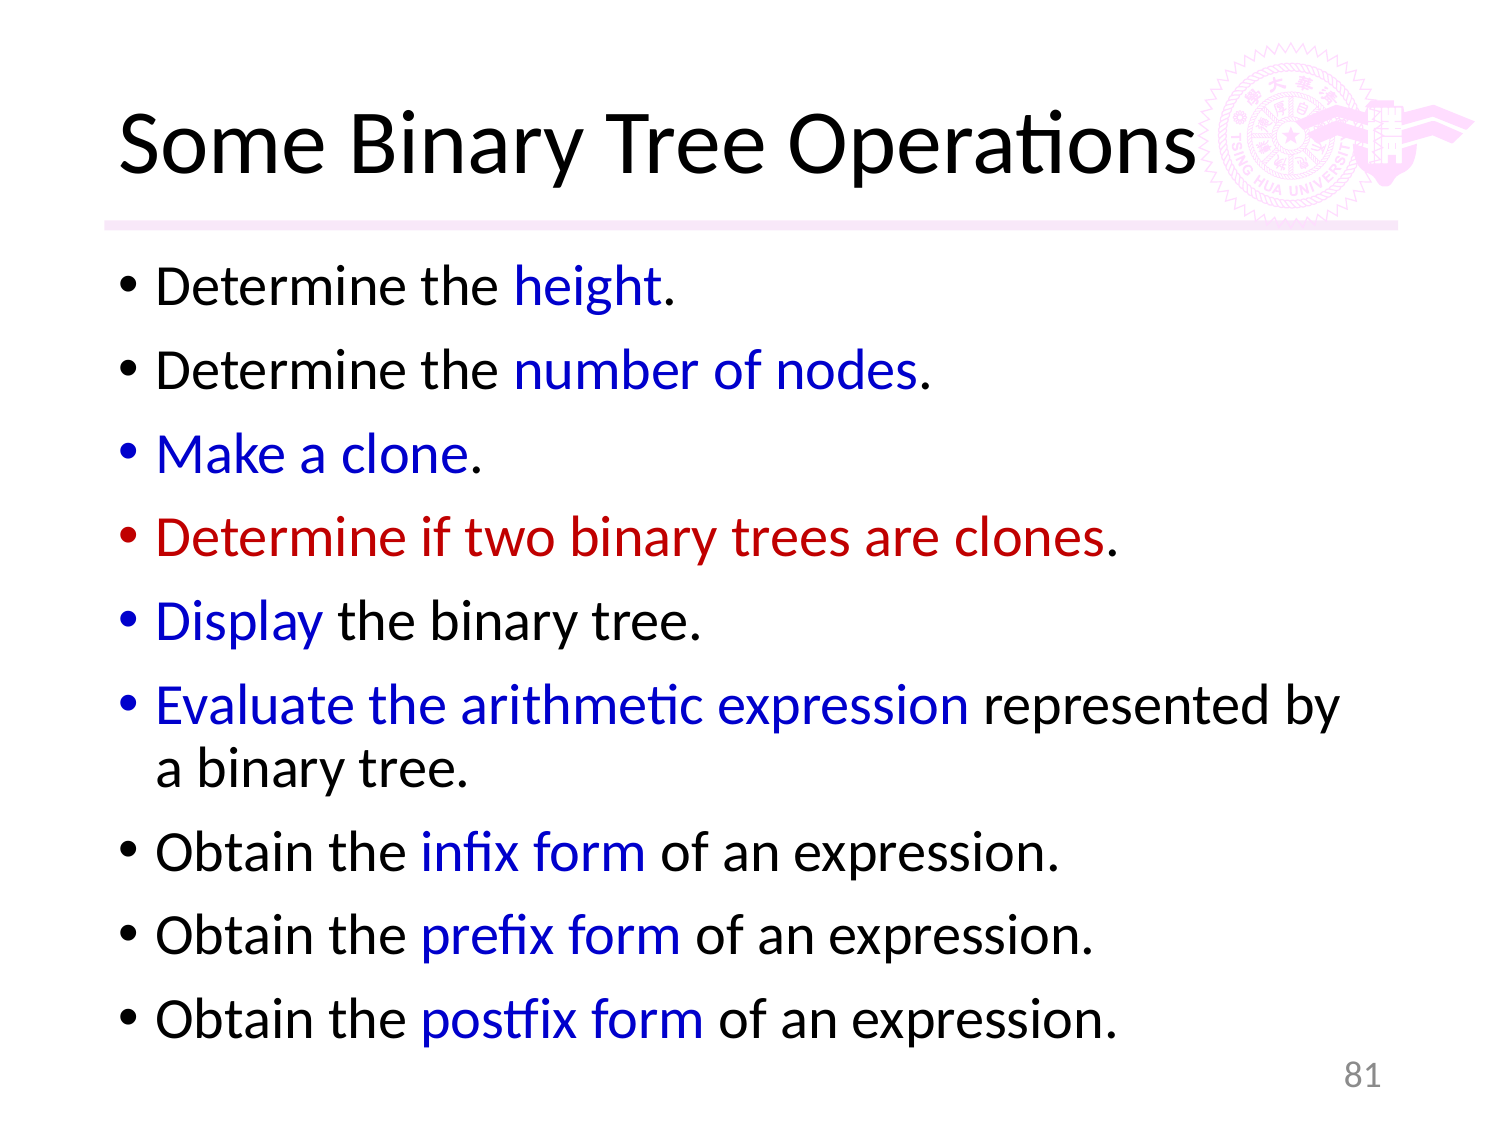

# Some Binary Tree Operations
Determine the height.
Determine the number of nodes.
Make a clone.
Determine if two binary trees are clones.
Display the binary tree.
Evaluate the arithmetic expression represented by a binary tree.
Obtain the infix form of an expression.
Obtain the prefix form of an expression.
Obtain the postfix form of an expression.
81